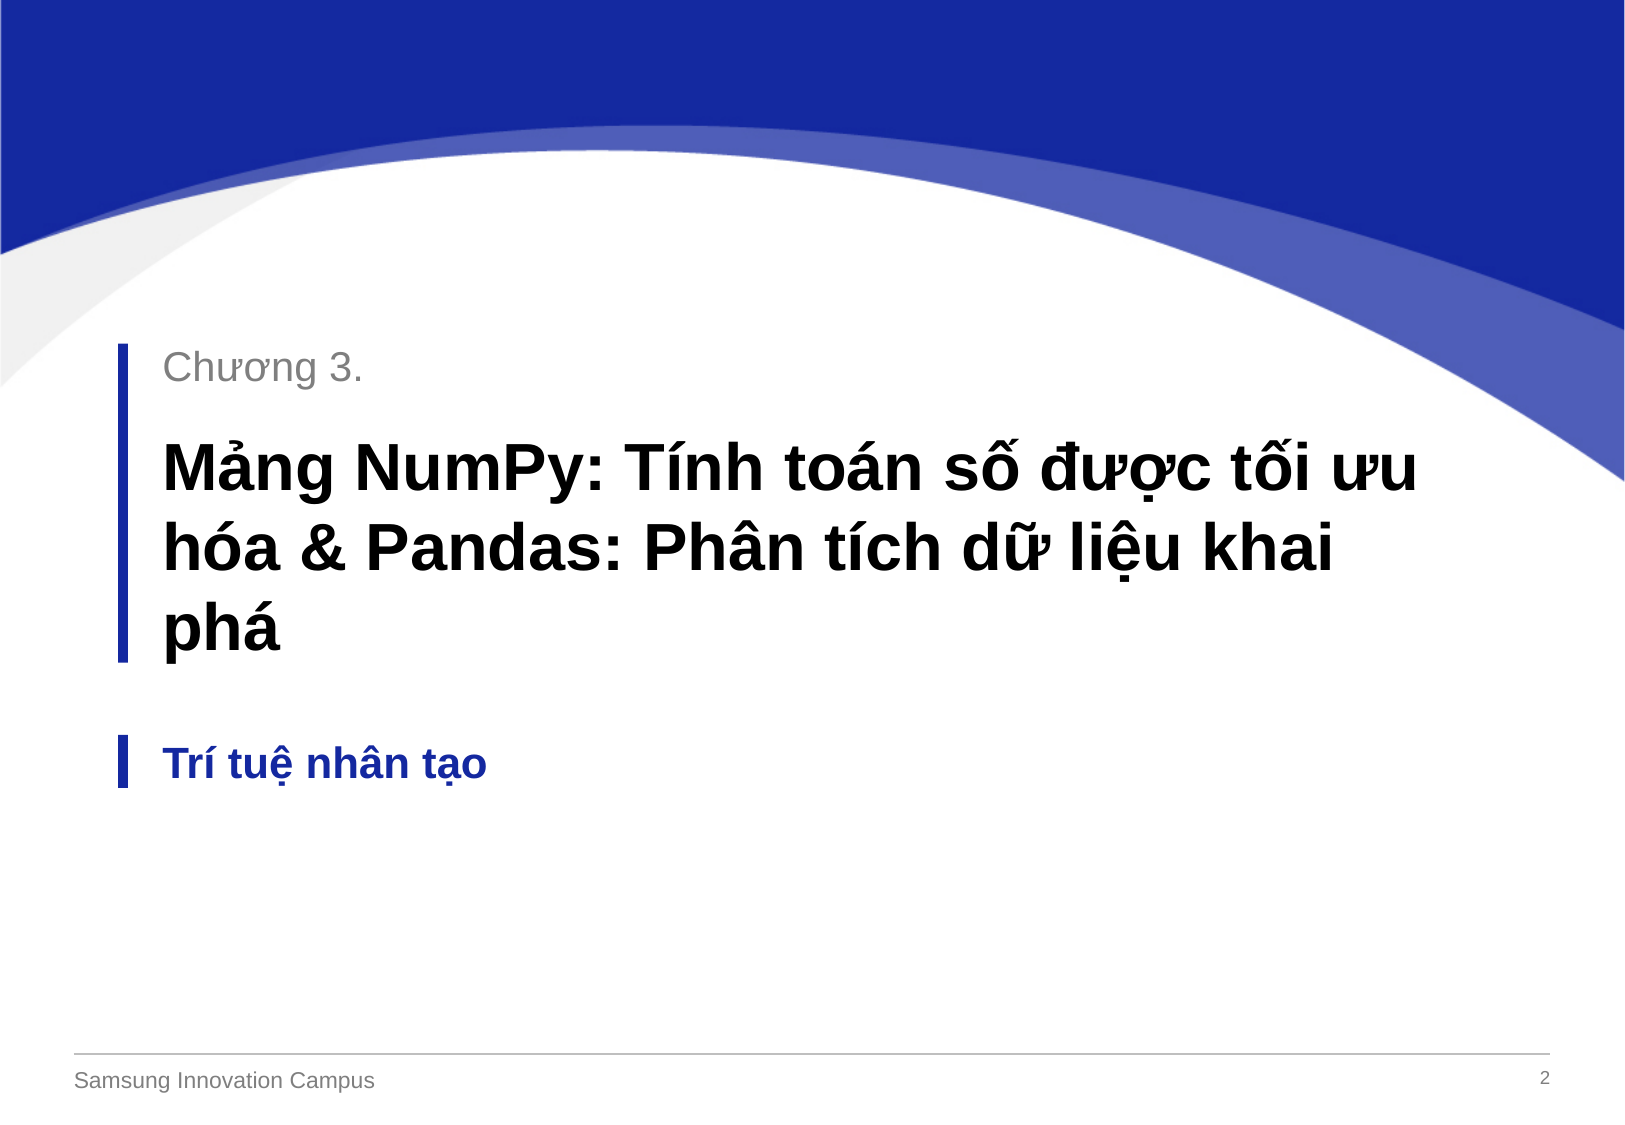

Chương 3.

Mảng NumPy: Tính toán số được tối ưu hóa & Pandas: Phân tích dữ liệu khai phá

Trí tuệ nhân tạo